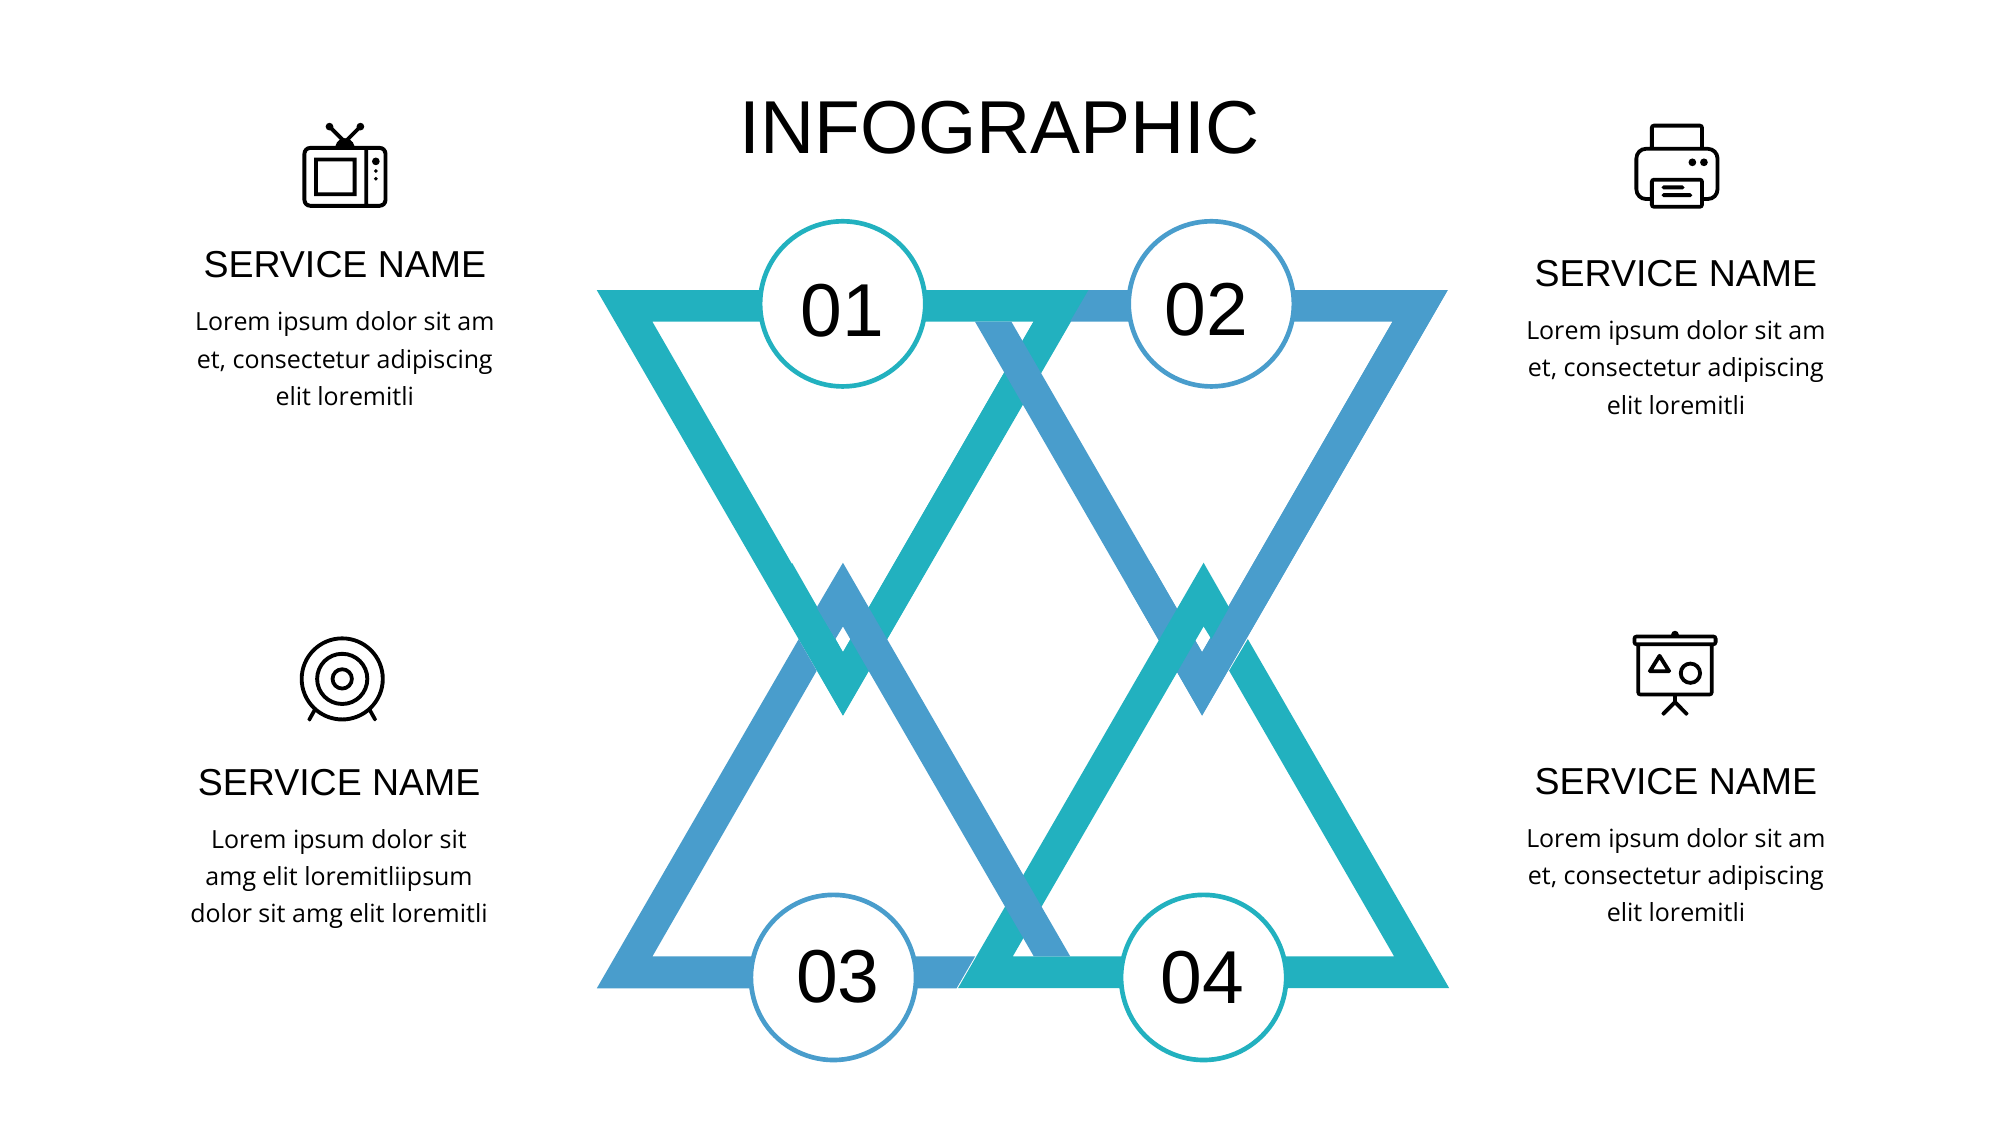

INFOGRAPHIC

SERVICE NAME
Lorem ipsum dolor sit am et, consectetur adipiscing elit loremitli

SERVICE NAME
Lorem ipsum dolor sit am et, consectetur adipiscing elit loremitli

02
01

SERVICE NAME
Lorem ipsum dolor sit am et, consectetur adipiscing elit loremitli

SERVICE NAME
Lorem ipsum dolor sit amg elit loremitliipsum dolor sit amg elit loremitli
03
04